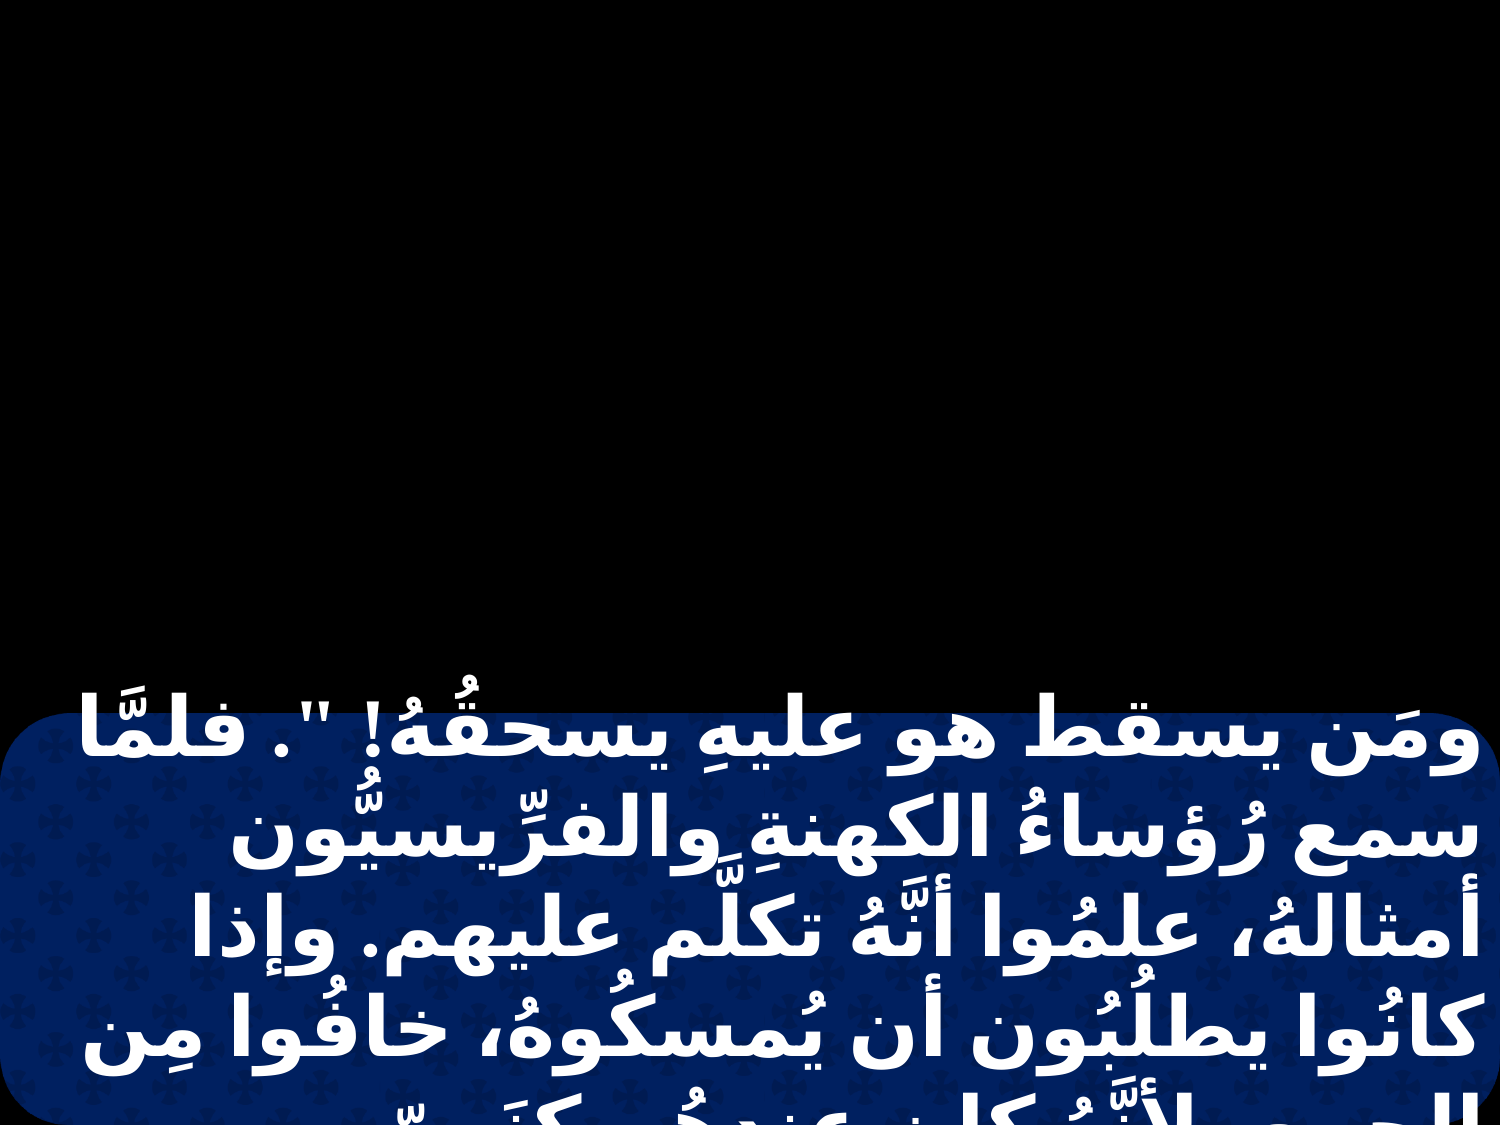

ومَن يسقط هو عليهِ يسحقُهُ! ". فلمَّا سمع رُؤساءُ الكهنةِ والفرِّيسيُّون أمثالهُ، علمُوا أنَّهُ تكلَّم عليهم. وإذا كانُوا يطلُبُون أن يُمسكُوهُ، خافُوا مِن الجمع، لأنَّهُ كان عِندهُم كنَبِيّ.